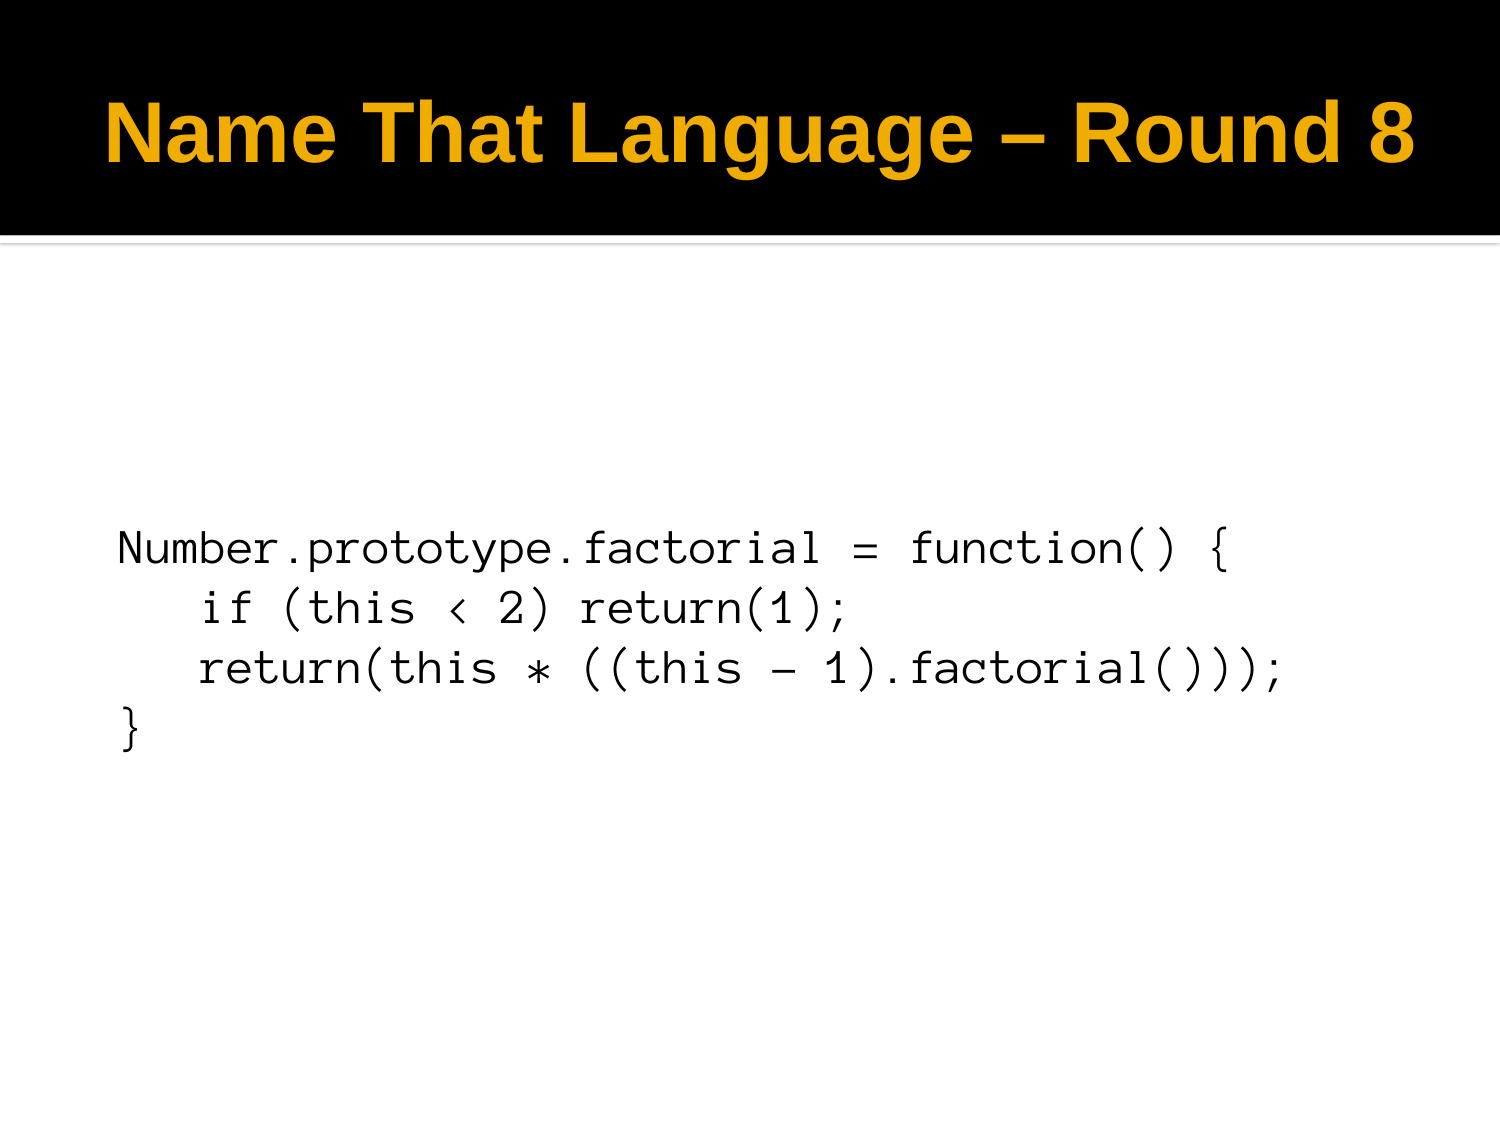

# Name That Language – Round 8

 Number.prototype.factorial = function() {
    if (this < 2) return(1);
    return(this * ((this - 1).factorial()));
 }